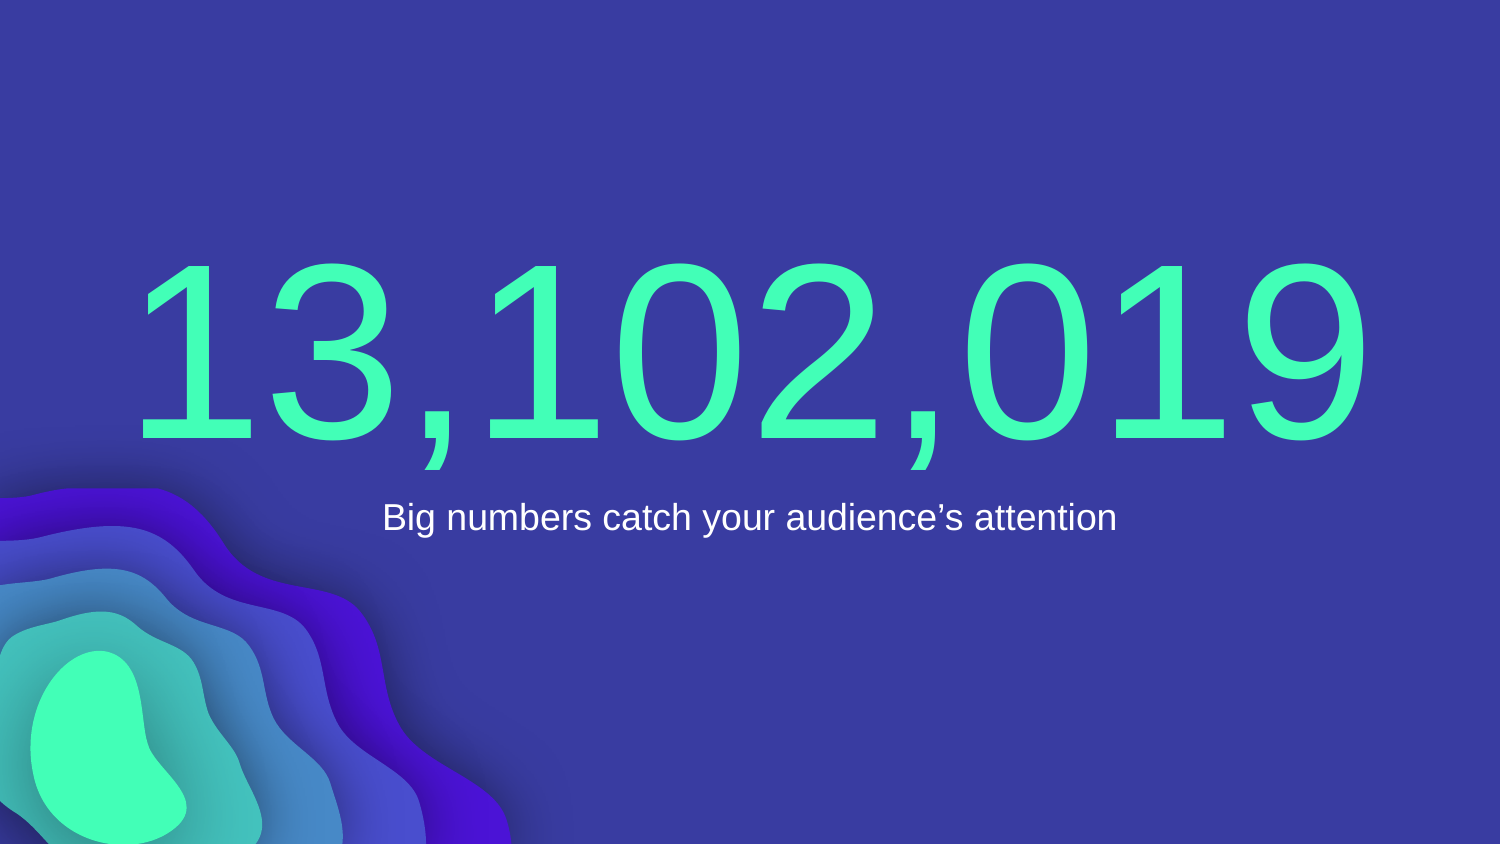

# 13,102,019
Big numbers catch your audience’s attention